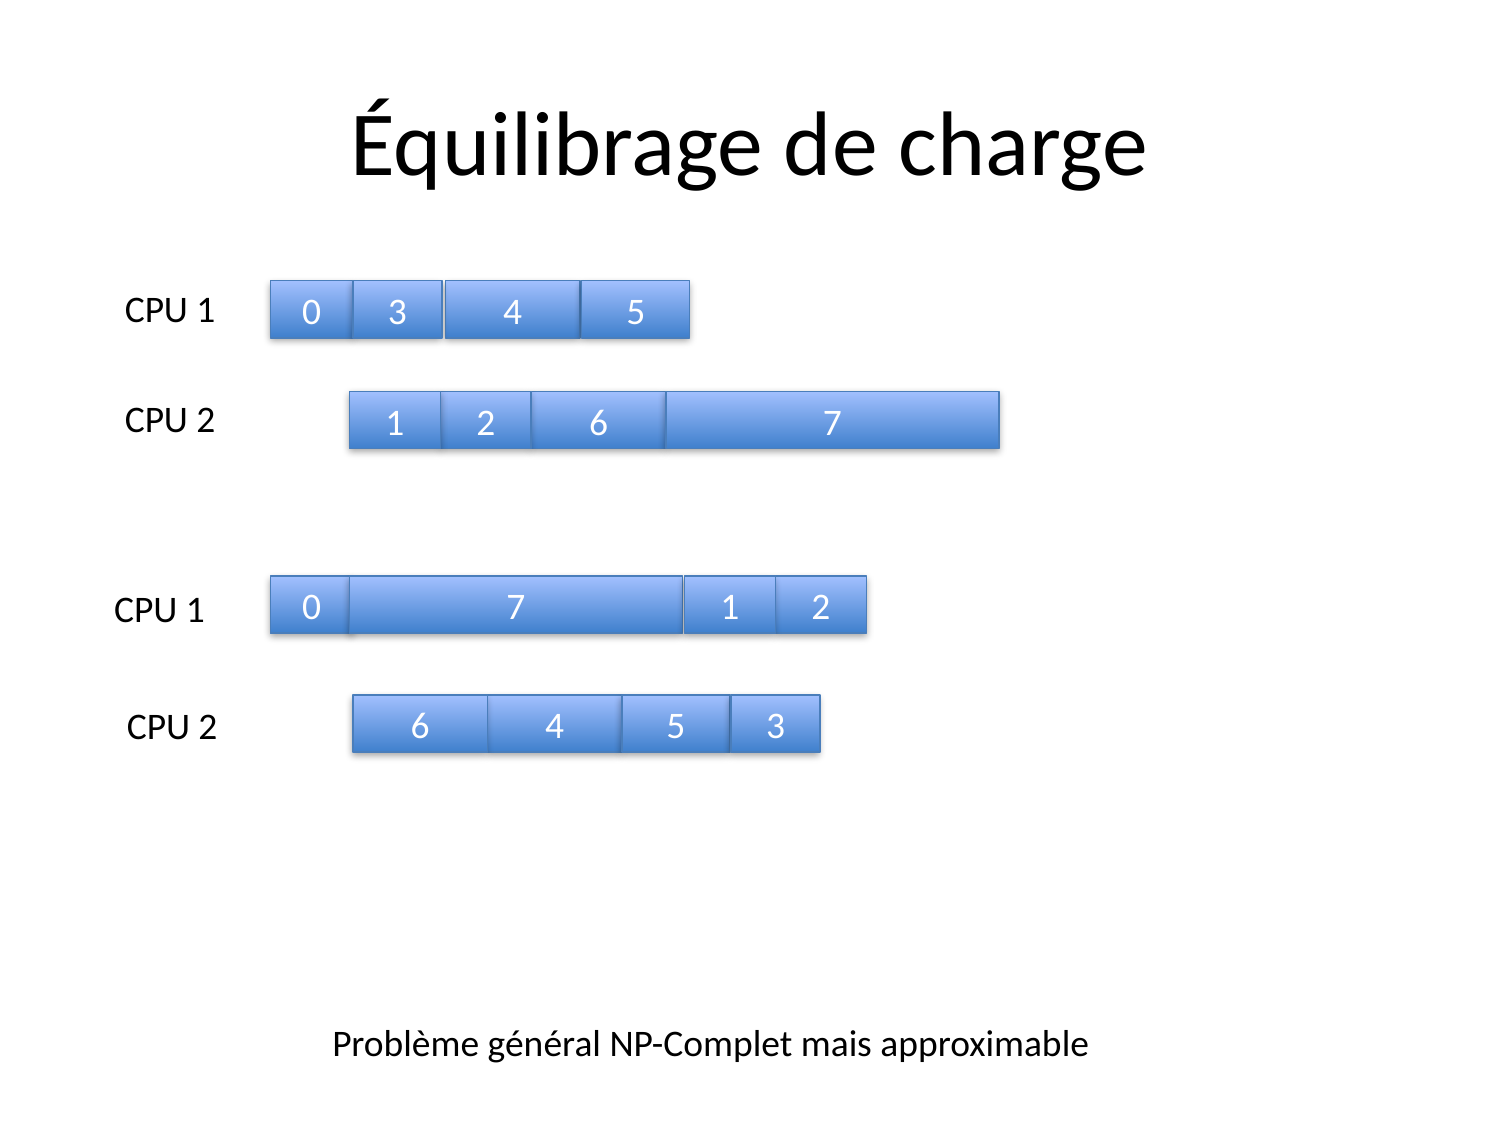

# Équilibrage de charge
CPU 1
3
4
5
0
CPU 2
1
2
6
7
7
1
2
0
CPU 1
CPU 2
6
4
5
3
Problème général NP-Complet mais approximable